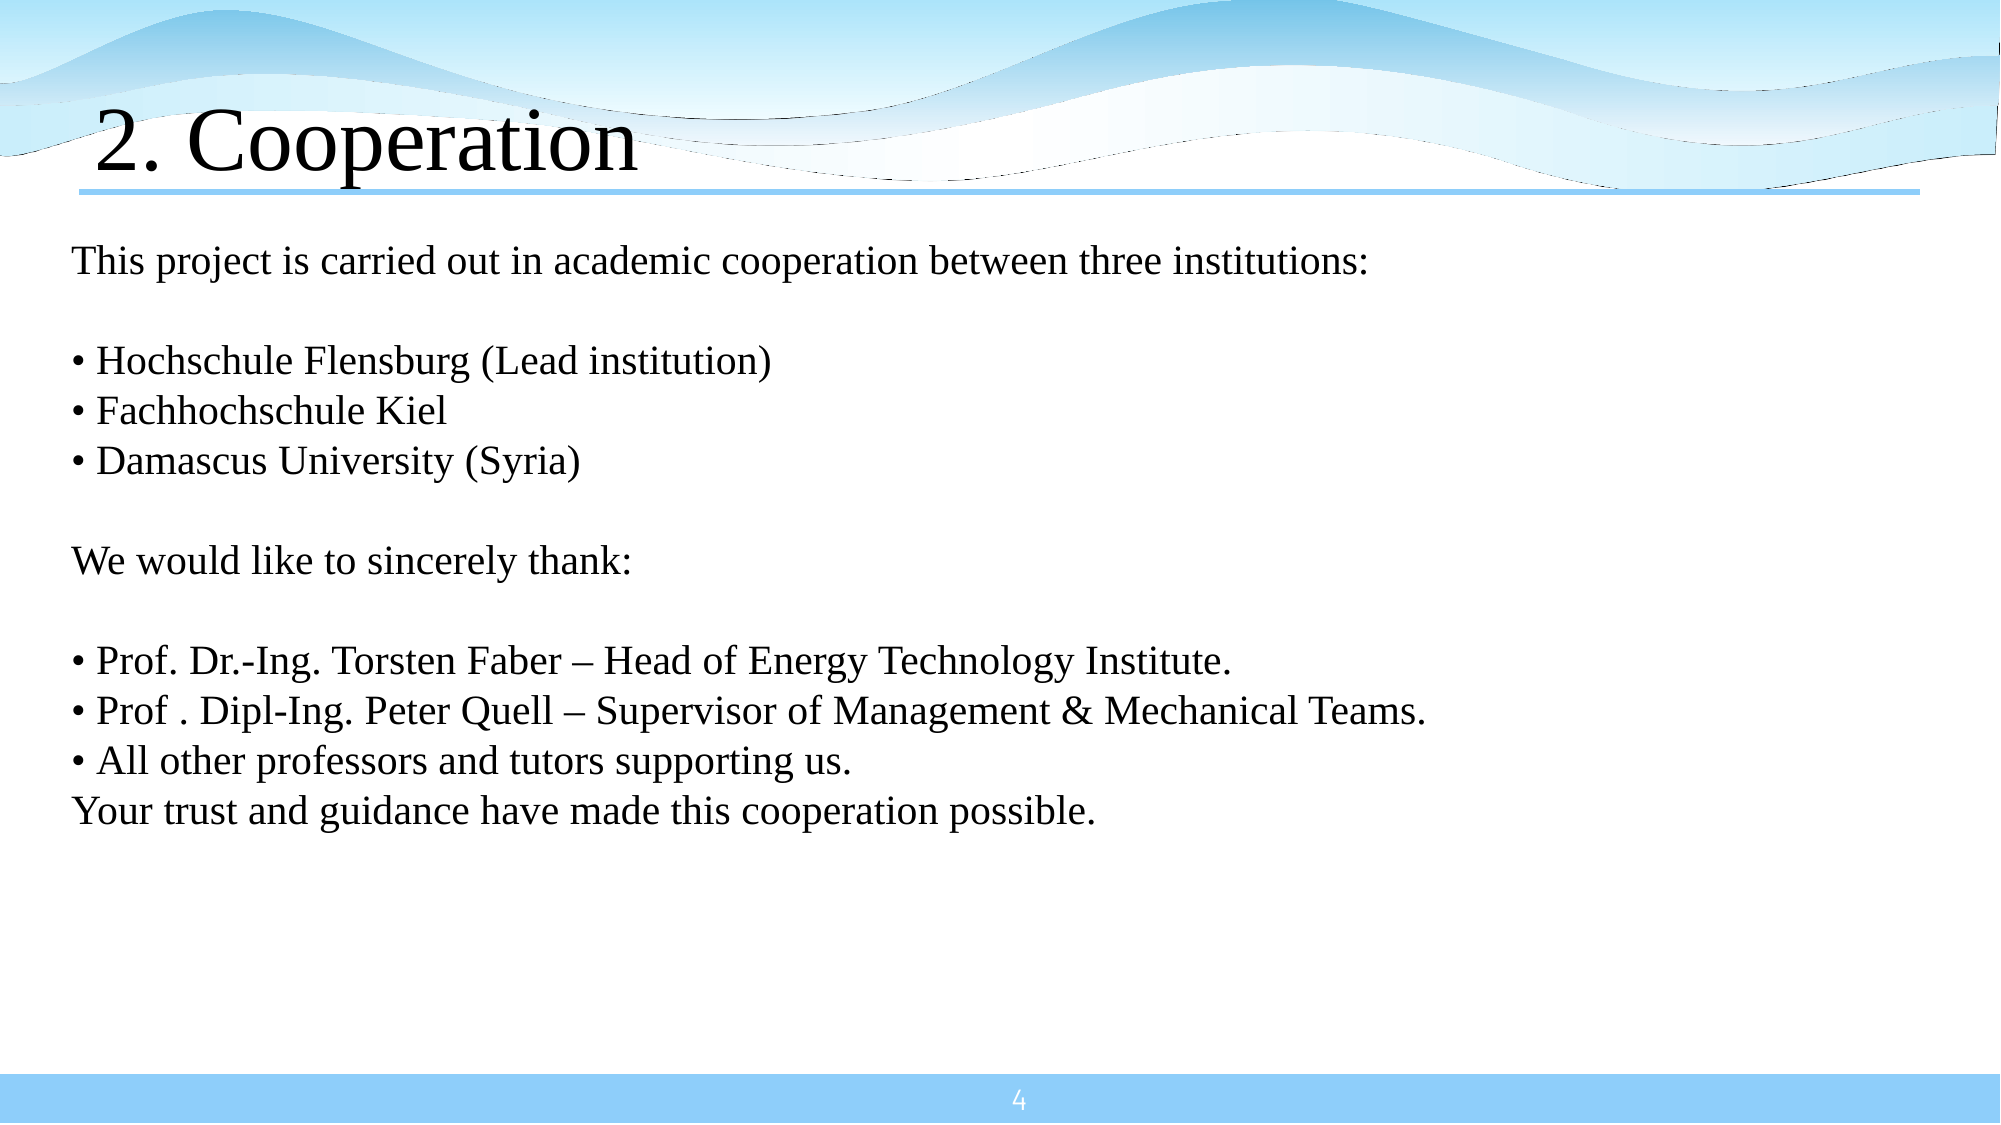

# 2. Cooperation

This project is carried out in academic cooperation between three institutions:

• Hochschule Flensburg (Lead institution)
• Fachhochschule Kiel
• Damascus University (Syria)

We would like to sincerely thank:

• Prof. Dr.-Ing. Torsten Faber – Head of Energy Technology Institute.
• Prof . Dipl-Ing. Peter Quell – Supervisor of Management & Mechanical Teams.
• All other professors and tutors supporting us.
Your trust and guidance have made this cooperation possible.
4